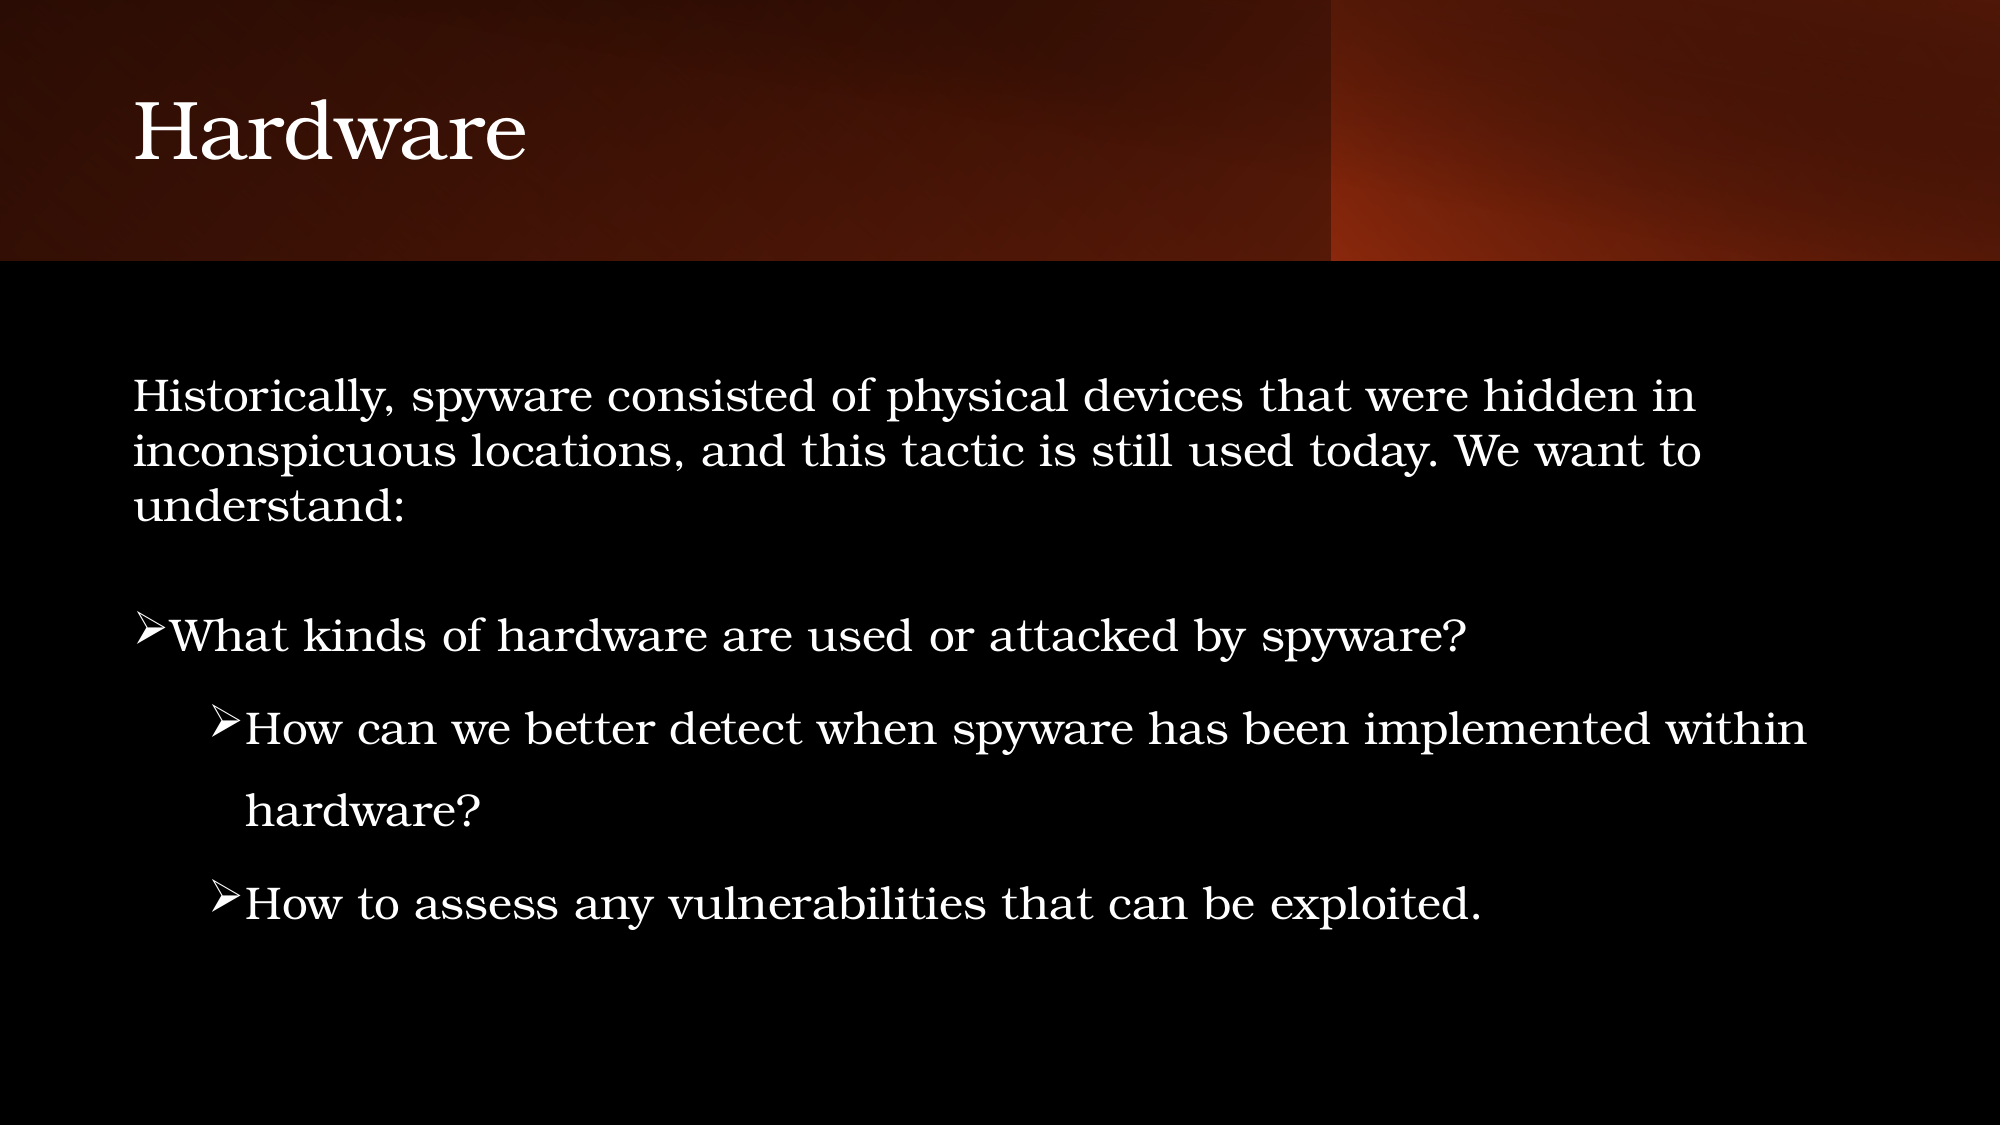

# Hardware
Historically, spyware consisted of physical devices that were hidden in inconspicuous locations, and this tactic is still used today. We want to understand:
What kinds of hardware are used or attacked by spyware?
How can we better detect when spyware has been implemented within hardware?
How to assess any vulnerabilities that can be exploited.